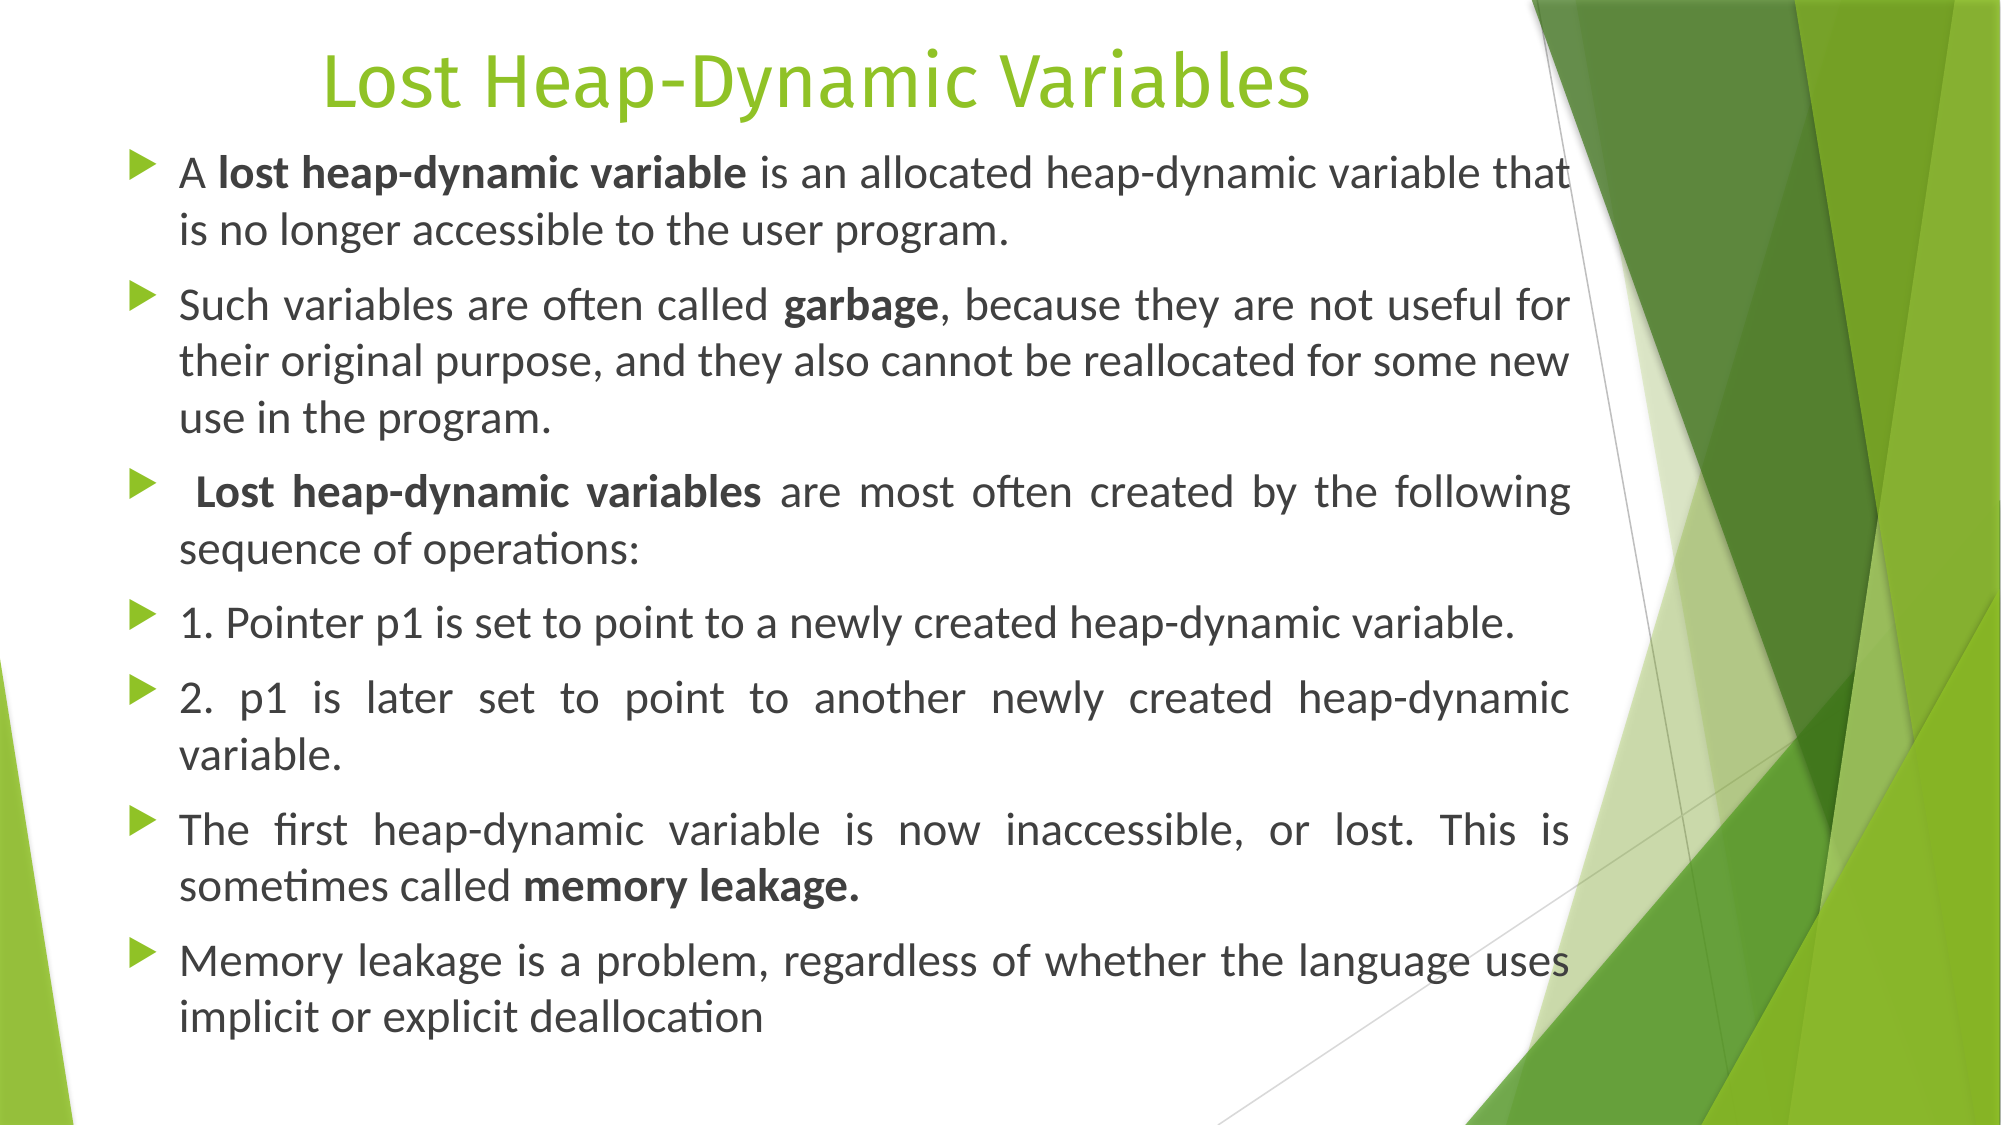

# Lost Heap-Dynamic Variables
A lost heap-dynamic variable is an allocated heap-dynamic variable that is no longer accessible to the user program.
Such variables are often called garbage, because they are not useful for their original purpose, and they also cannot be reallocated for some new use in the program.
 Lost heap-dynamic variables are most often created by the following sequence of operations:
1. Pointer p1 is set to point to a newly created heap-dynamic variable.
2. p1 is later set to point to another newly created heap-dynamic variable.
The first heap-dynamic variable is now inaccessible, or lost. This is sometimes called memory leakage.
Memory leakage is a problem, regardless of whether the language uses implicit or explicit deallocation